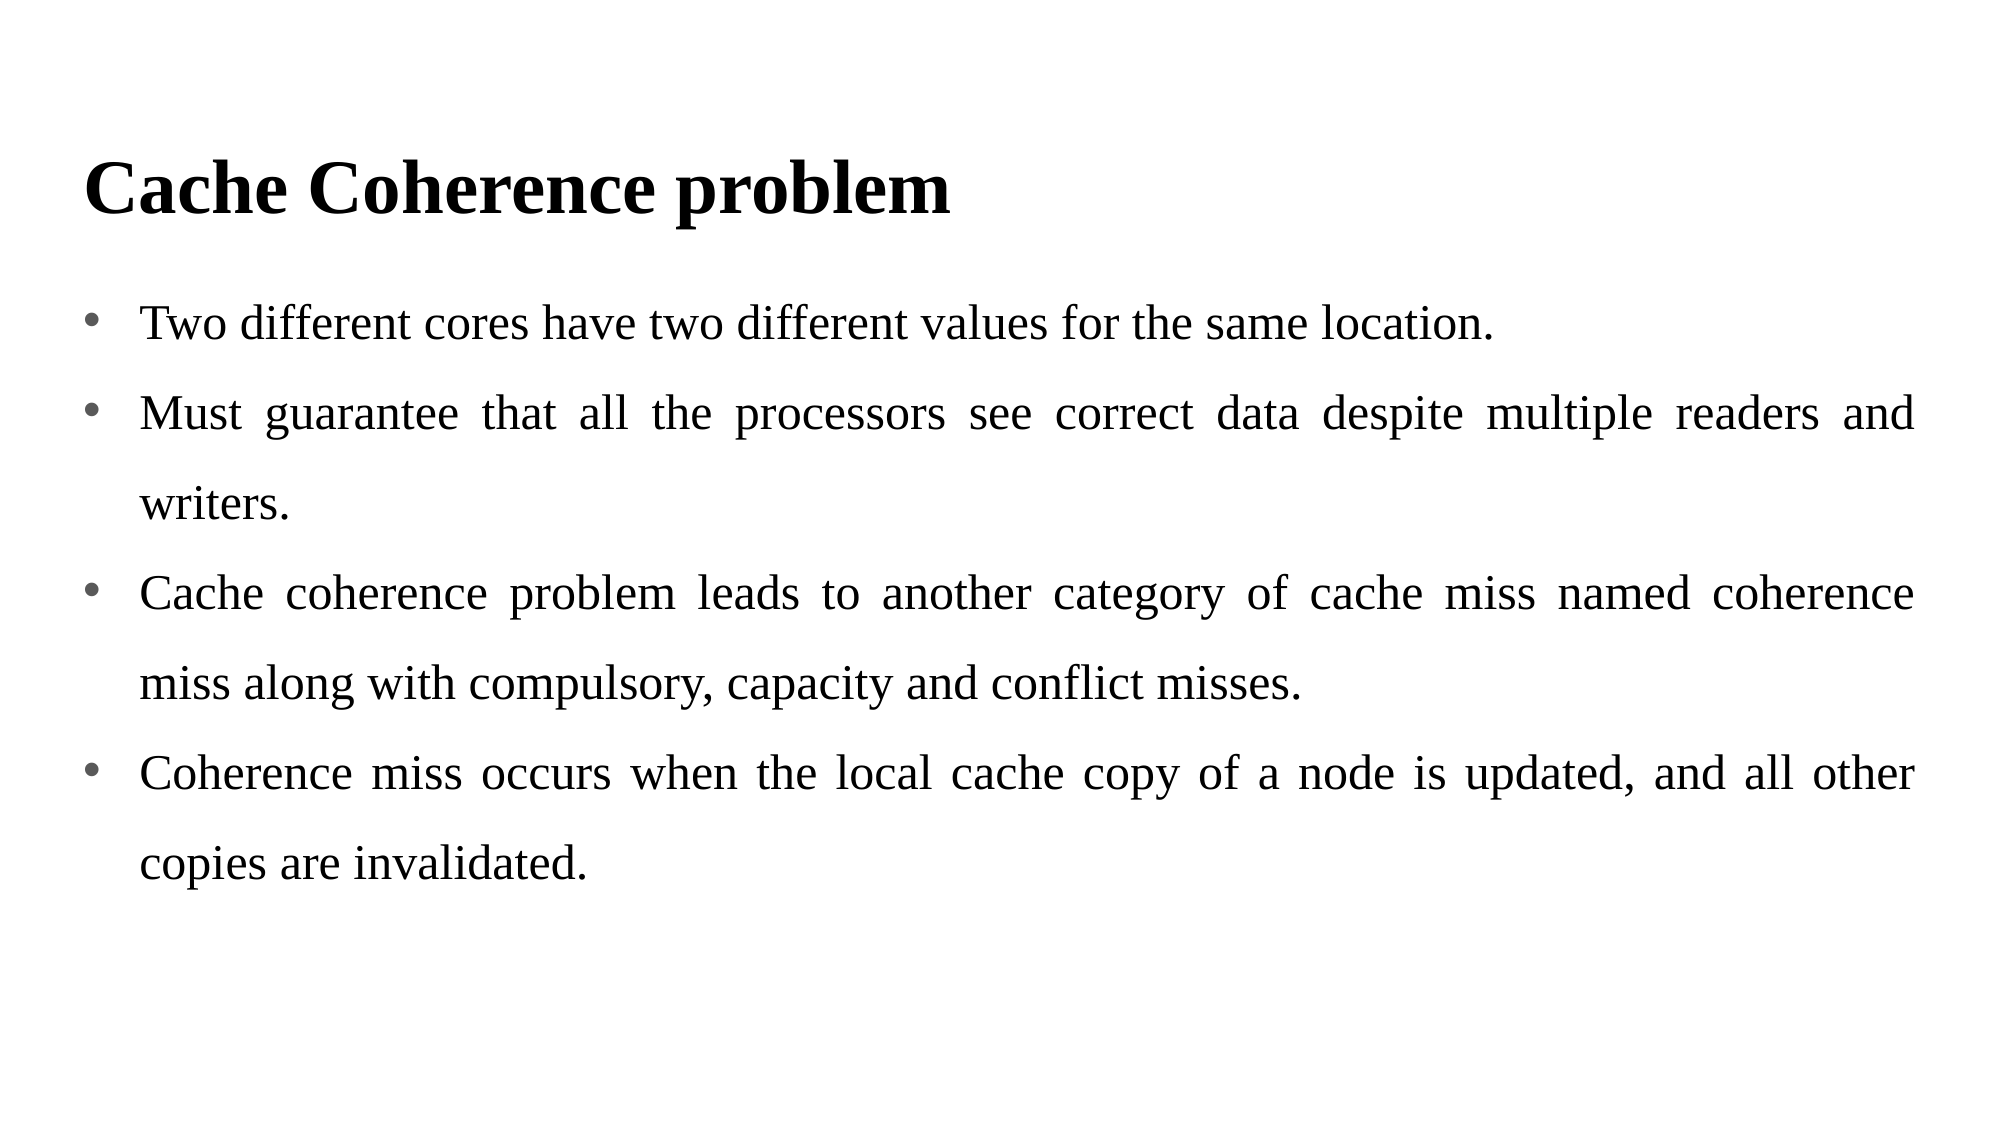

# Cache Coherence problem
Two different cores have two different values for the same location.
Must guarantee that all the processors see correct data despite multiple readers and writers.
Cache coherence problem leads to another category of cache miss named coherence miss along with compulsory, capacity and conflict misses.
Coherence miss occurs when the local cache copy of a node is updated, and all other copies are invalidated.